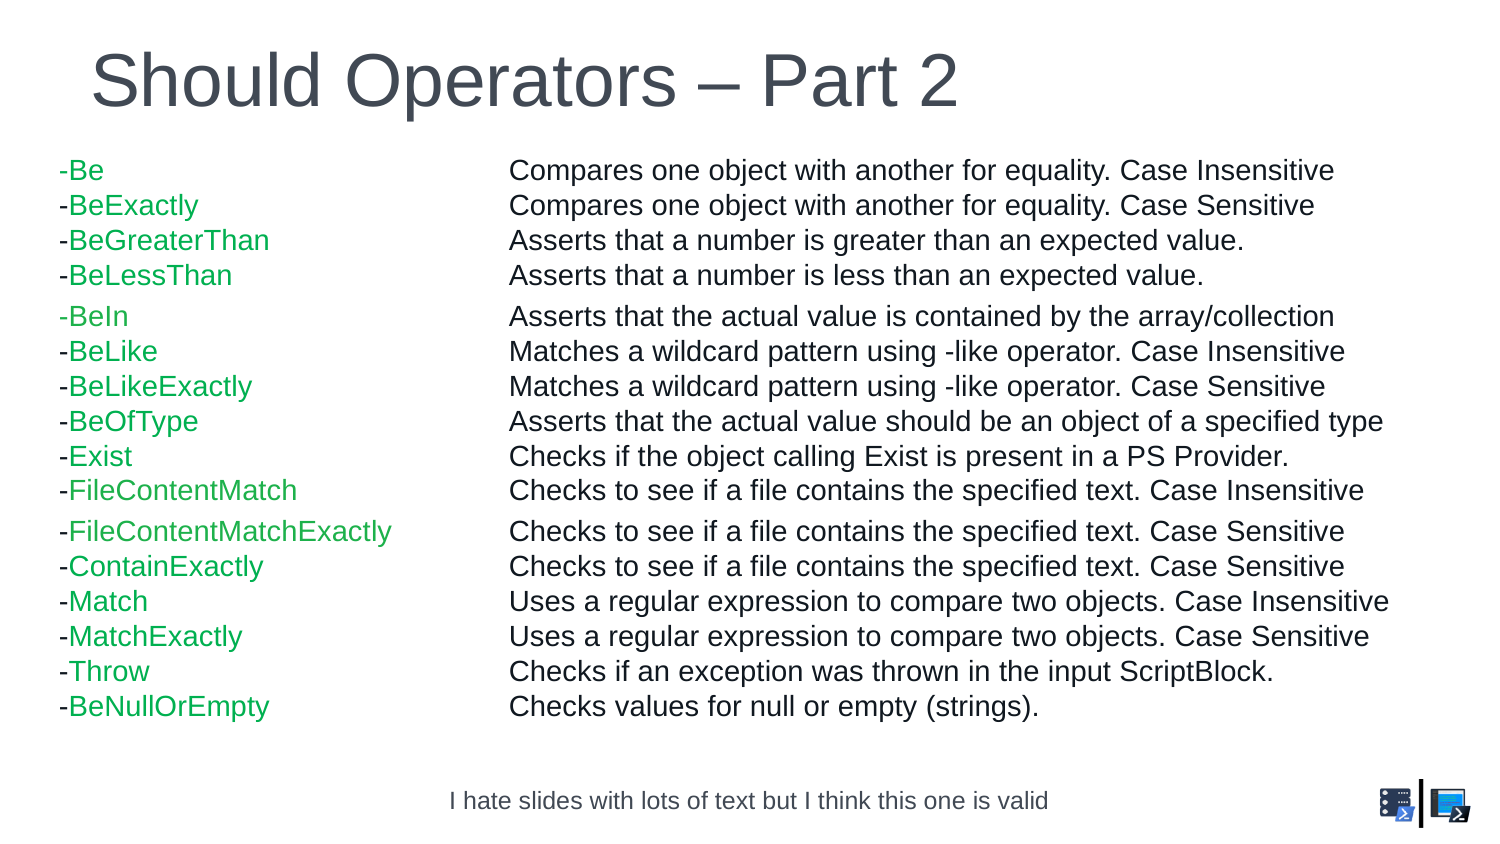

# Should Operators – Part 2

-Be			Compares one object with another for equality. Case Insensitive
-BeExactly			Compares one object with another for equality. Case Sensitive
-BeGreaterThan		Asserts that a number is greater than an expected value.
-BeLessThan		Asserts that a number is less than an expected value.
-BeIn			Asserts that the actual value is contained by the array/collection
-BeLike	  		Matches a wildcard pattern using -like operator. Case Insensitive
-BeLikeExactly  		Matches a wildcard pattern using -like operator. Case Sensitive
-BeOfType			Asserts that the actual value should be an object of a specified type
-Exist			Checks if the object calling Exist is present in a PS Provider.
-FileContentMatch   		Checks to see if a file contains the specified text. Case Insensitive
-FileContentMatchExactly   	Checks to see if a file contains the specified text. Case Sensitive
-ContainExactly   		Checks to see if a file contains the specified text. Case Sensitive
-Match	   		Uses a regular expression to compare two objects. Case Insensitive
-MatchExactly		Uses a regular expression to compare two objects. Case Sensitive
-Throw	   		Checks if an exception was thrown in the input ScriptBlock.
-BeNullOrEmpty 		Checks values for null or empty (strings).

I hate slides with lots of text but I think this one is valid